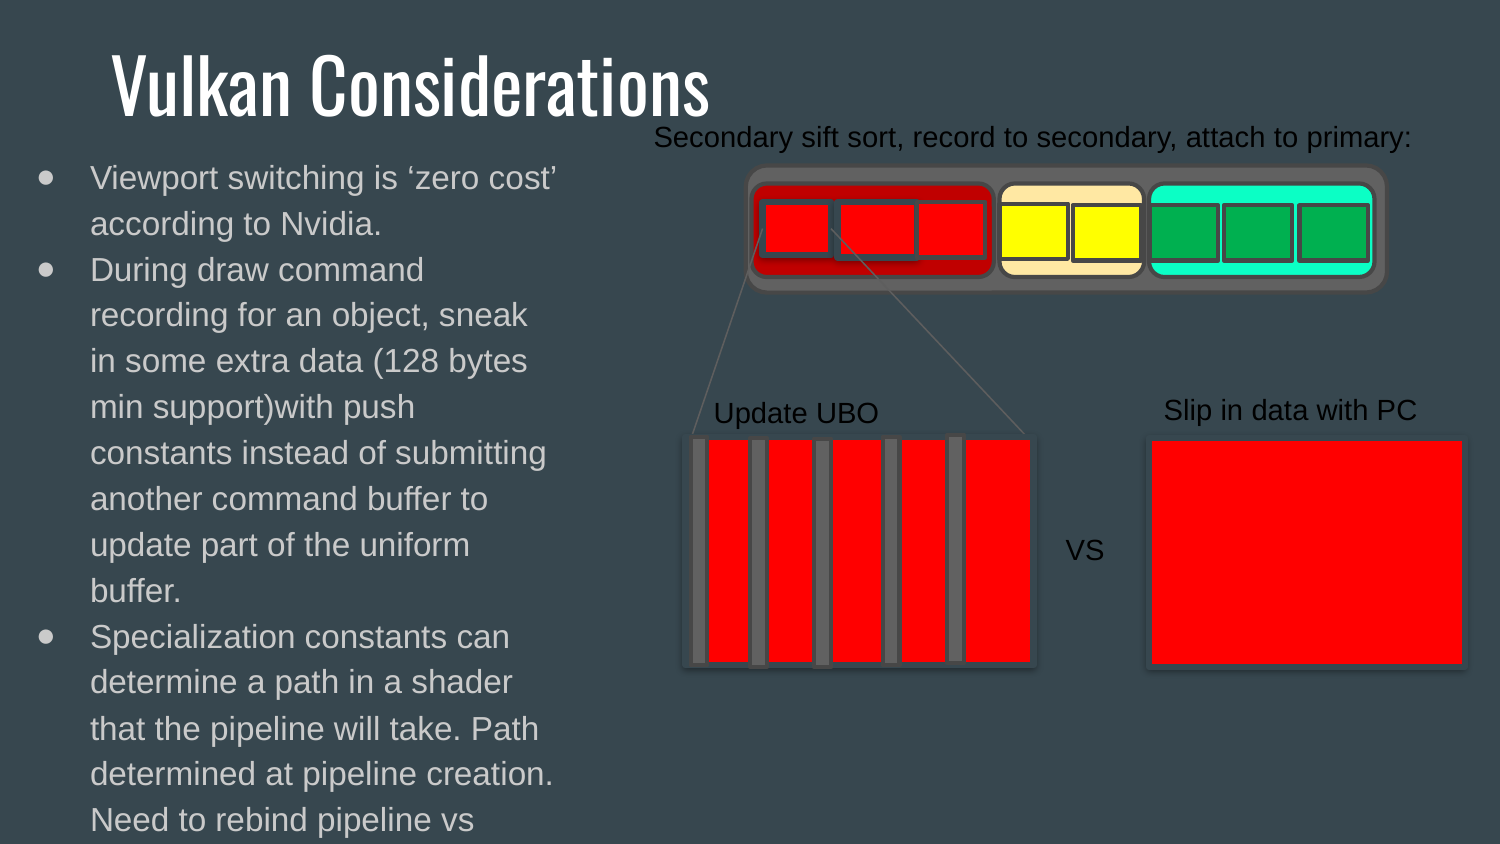

# Vulkan Considerations
Secondary sift sort, record to secondary, attach to primary:
Viewport switching is ‘zero cost’ according to Nvidia.
During draw command recording for an object, sneak in some extra data (128 bytes min support)with push constants instead of submitting another command buffer to update part of the uniform buffer.
Specialization constants can determine a path in a shader that the pipeline will take. Path determined at pipeline creation. Need to rebind pipeline vs sending bit-mask PC

Slip in data with PC
Update UBO

VS